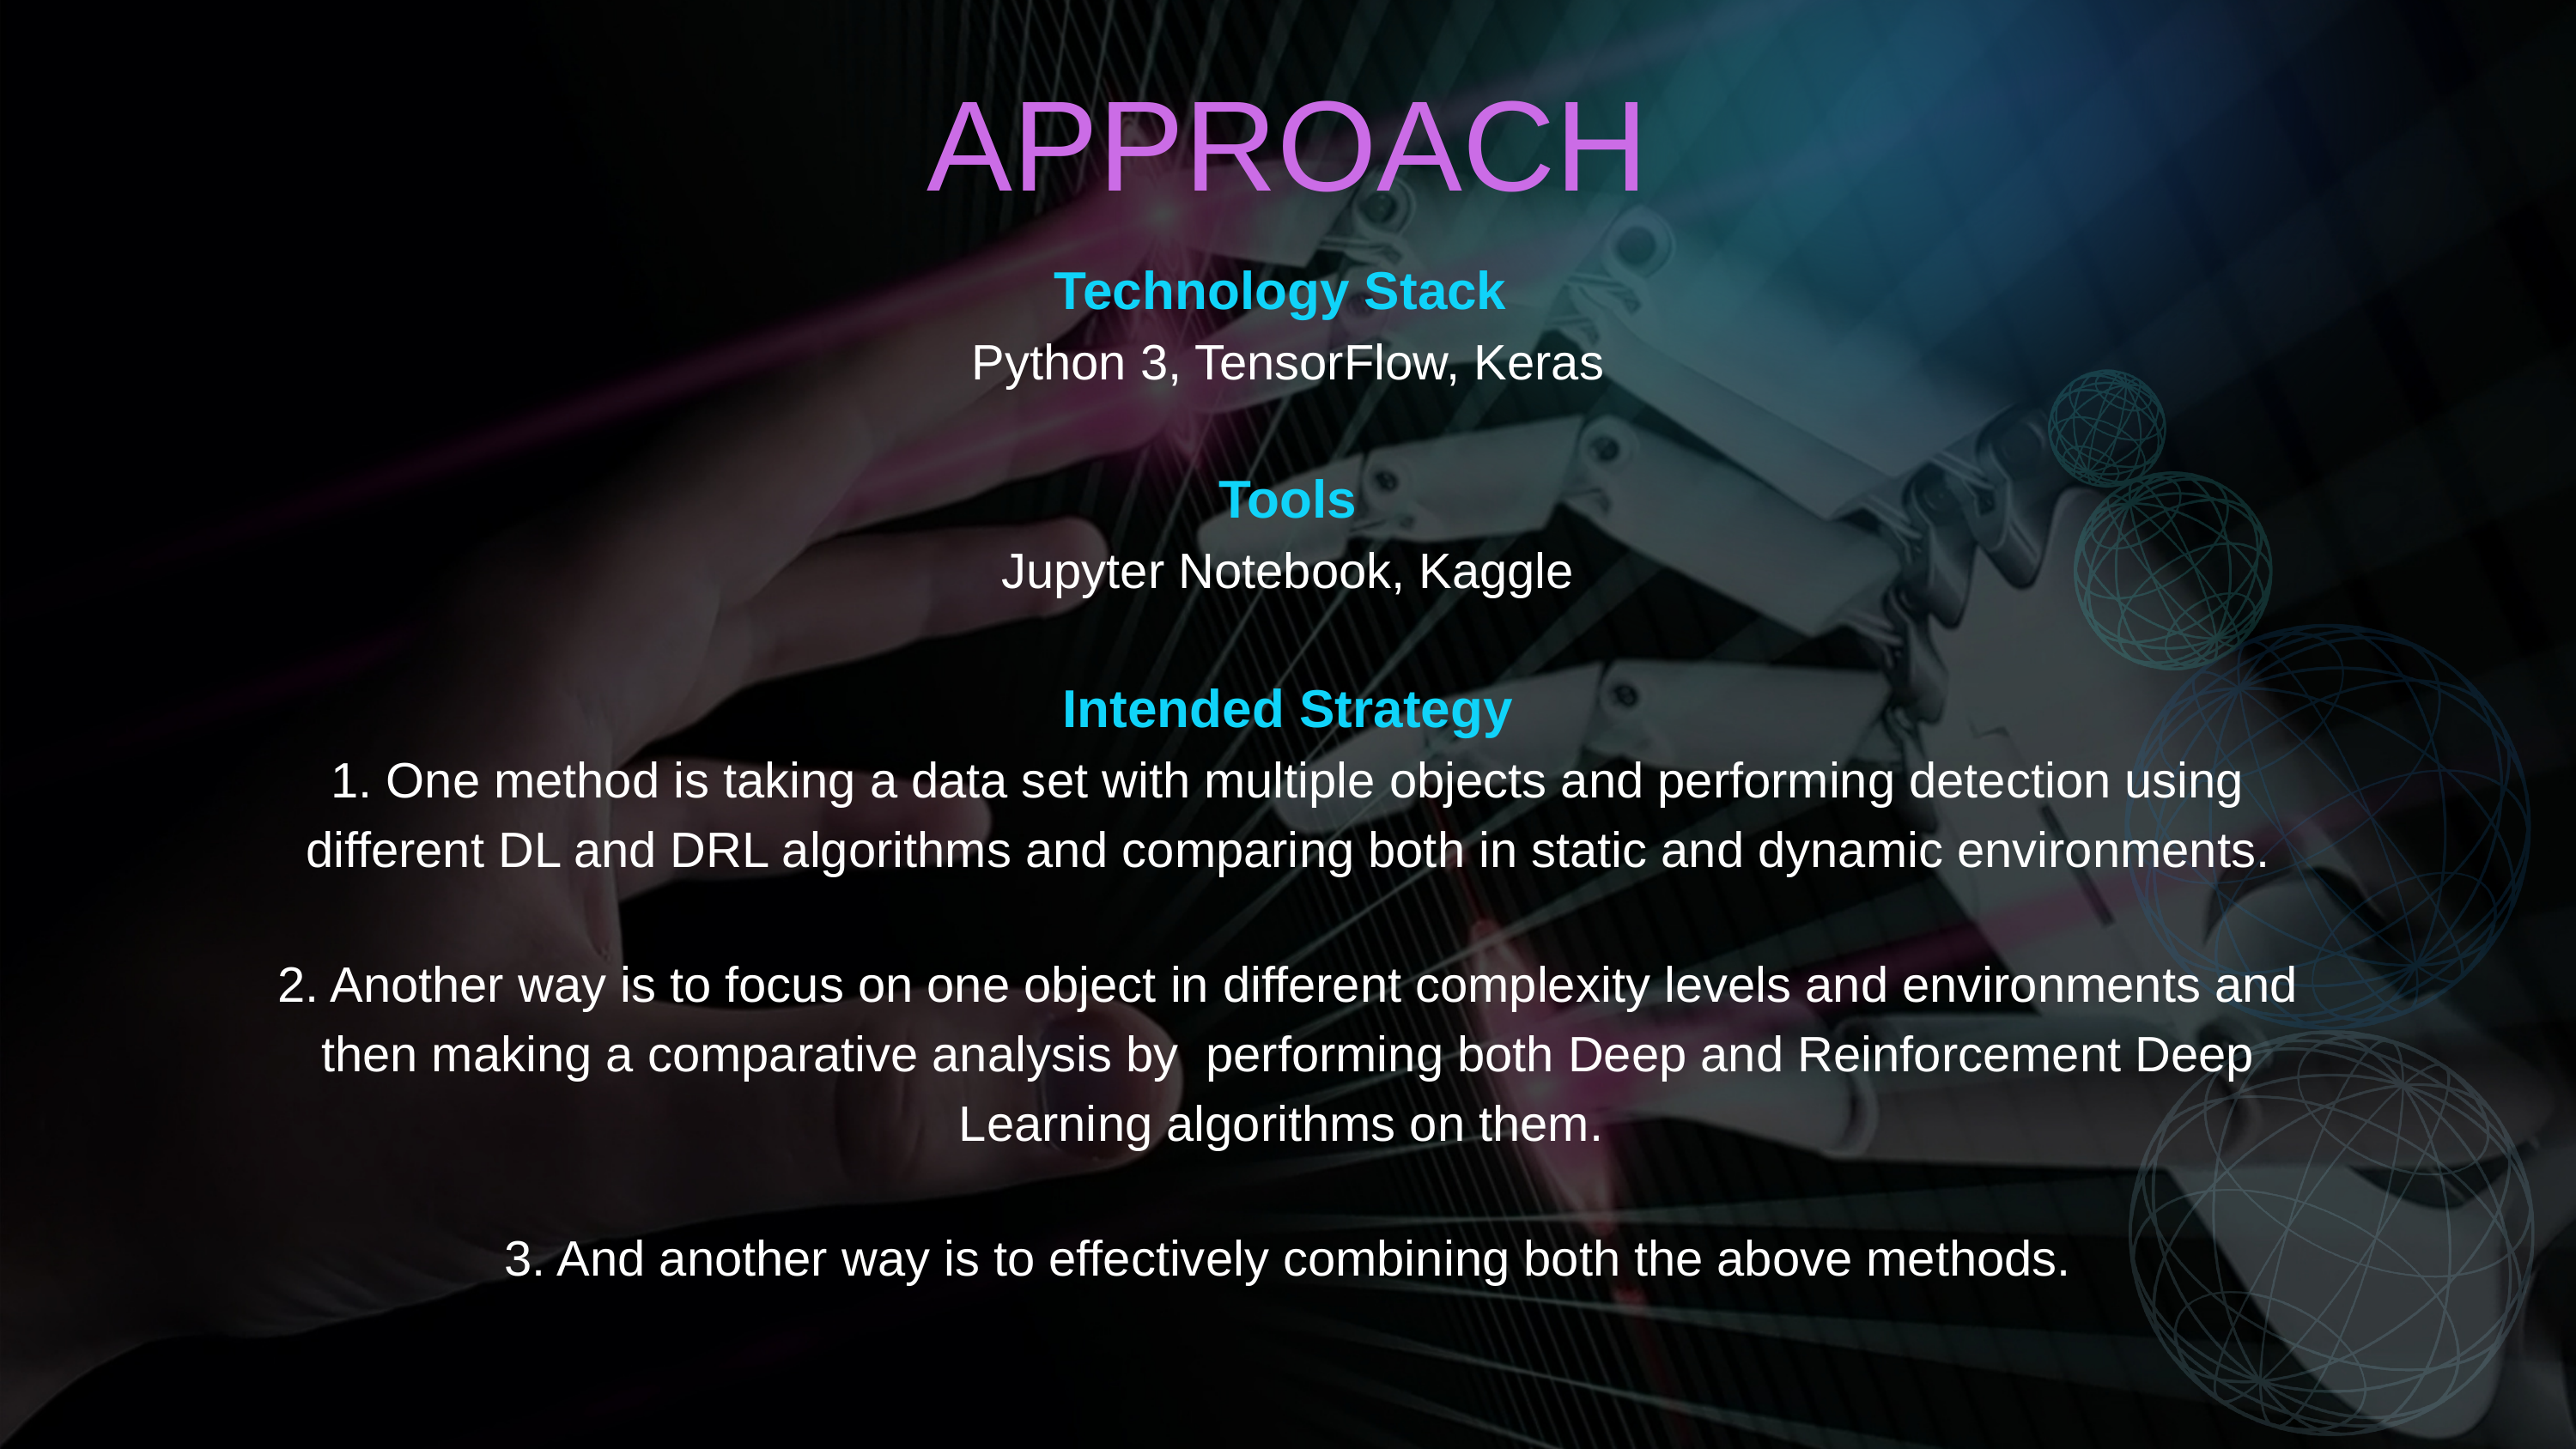

APPROACH
Technology Stack
Python 3, TensorFlow, Keras

Tools
Jupyter Notebook, Kaggle

Intended Strategy
1. One method is taking a data set with multiple objects and performing detection using different DL and DRL algorithms and comparing both in static and dynamic environments.

2. Another way is to focus on one object in different complexity levels and environments and then making a comparative analysis by  performing both Deep and Reinforcement Deep Learning algorithms on them.

3. And another way is to effectively combining both the above methods.